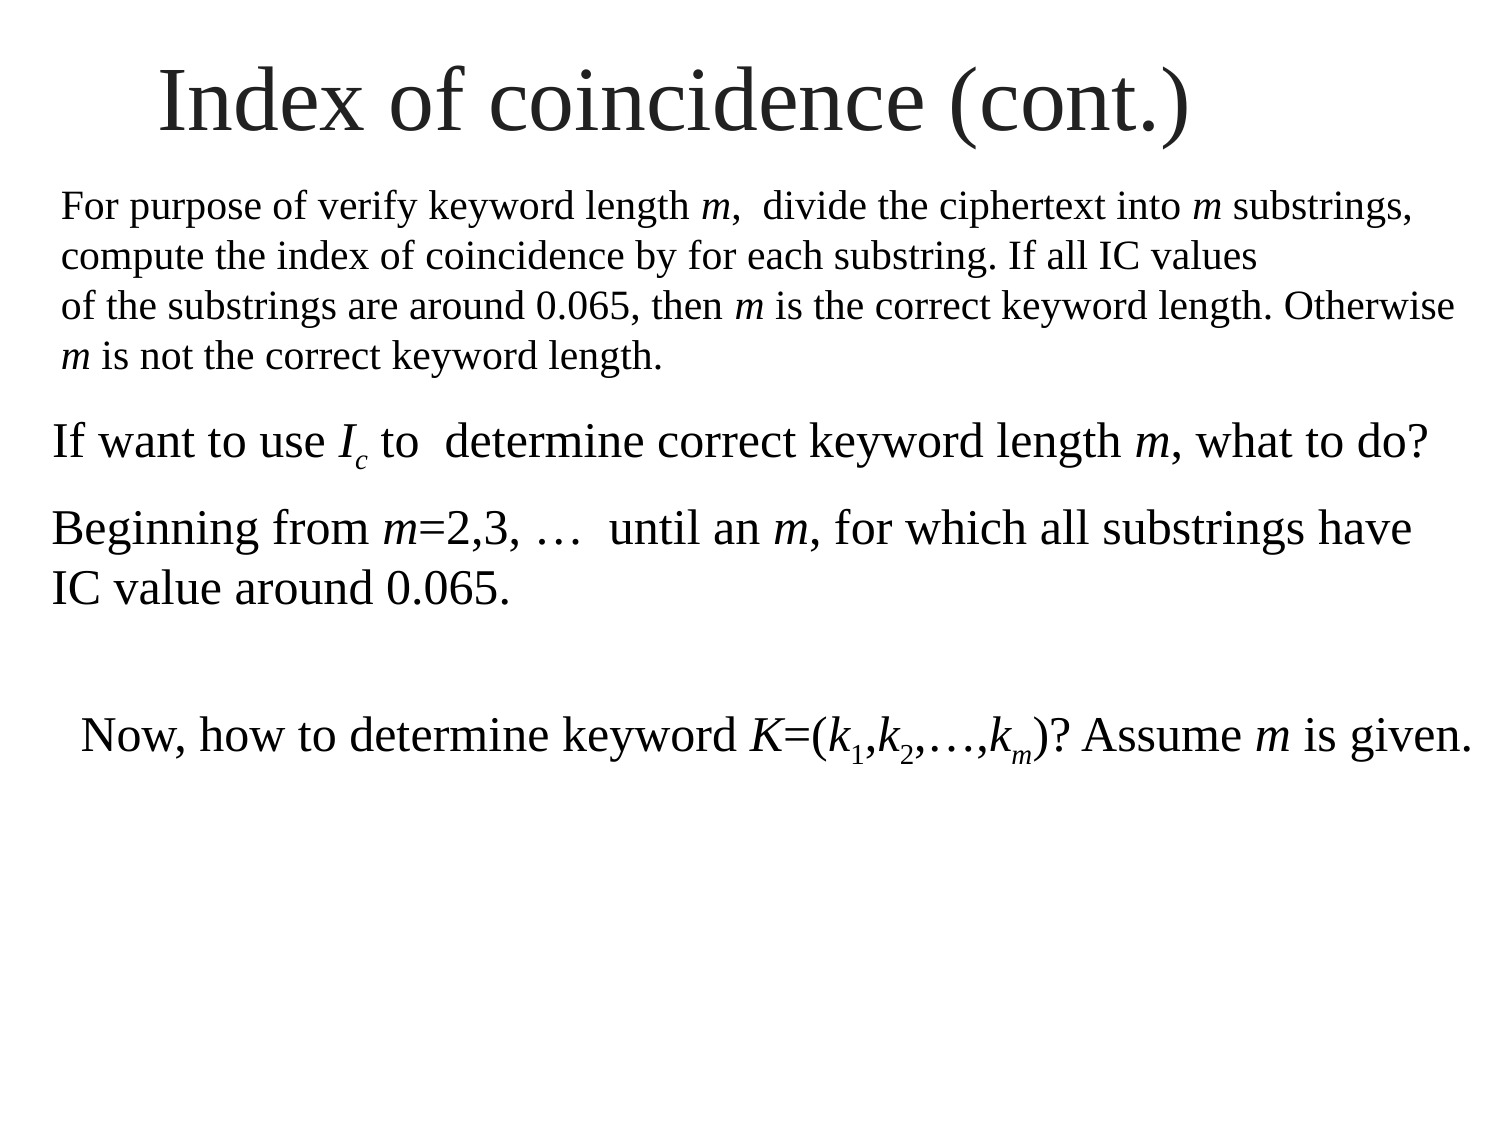

Index of coincidence (cont.)
For purpose of verify keyword length m,  divide the ciphertext into m substrings,
compute the index of coincidence by for each substring. If all IC values
of the substrings are around 0.065, then m is the correct keyword length. Otherwise
m is not the correct keyword length.

If want to use Ic to  determine correct keyword length m, what to do?
Beginning from m=2,3, …  until an m, for which all substrings have
IC value around 0.065.
Now, how to determine keyword K=(k1,k2,…,km)? Assume m is given.